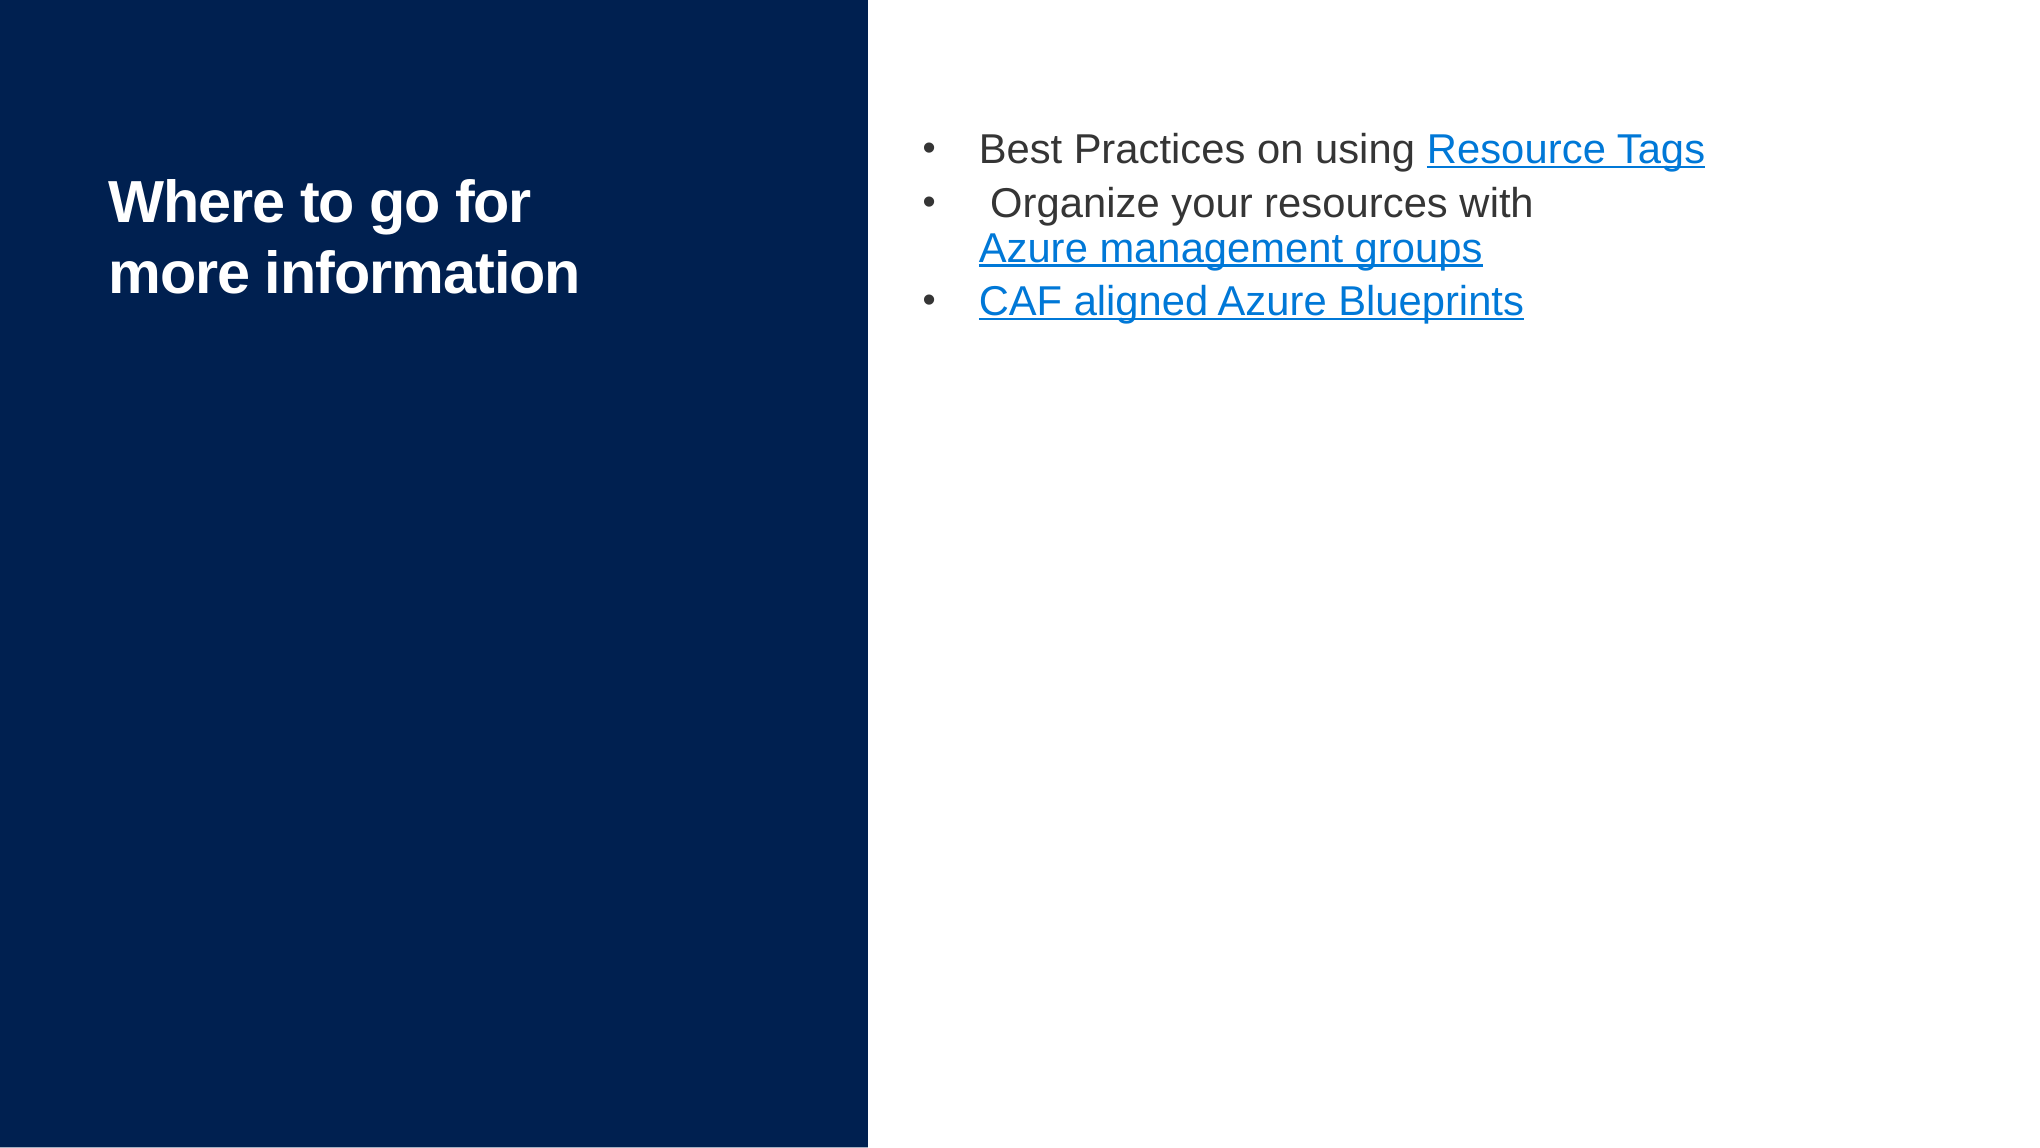

Best Practices on using Resource Tags
 Organize your resources with Azure management groups
CAF aligned Azure Blueprints

# Where to go for more information